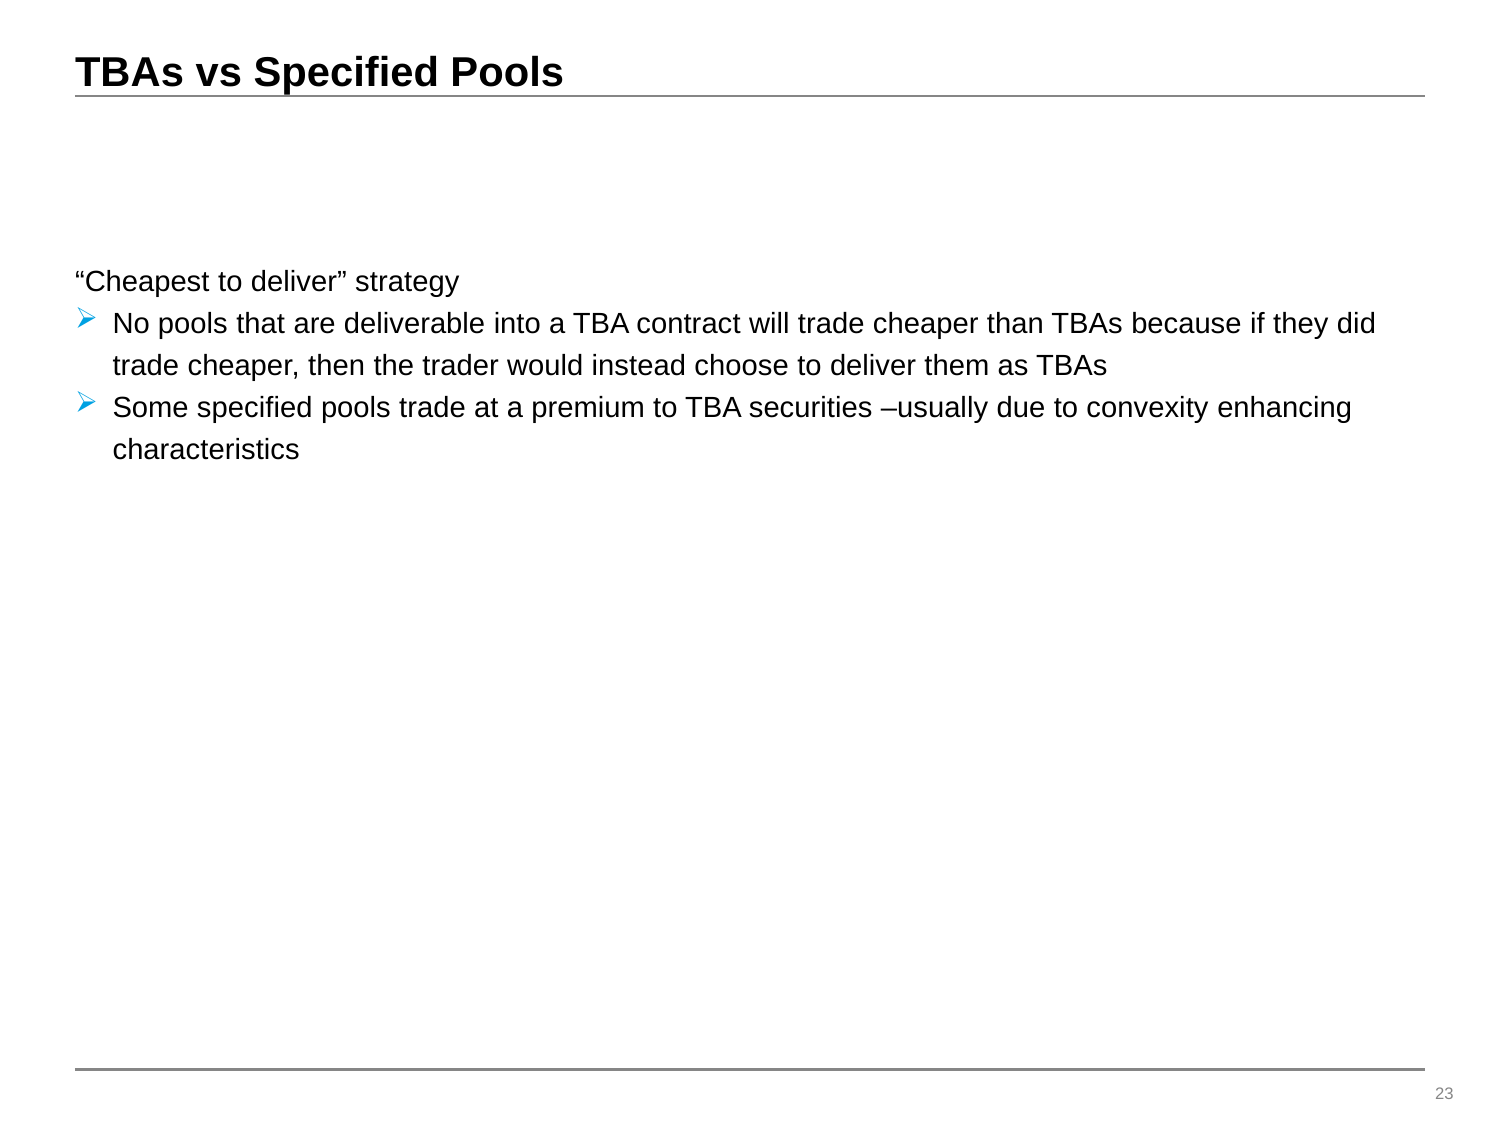

# TBAs vs Specified Pools
“Cheapest to deliver” strategy
No pools that are deliverable into a TBA contract will trade cheaper than TBAs because if they did trade cheaper, then the trader would instead choose to deliver them as TBAs
Some specified pools trade at a premium to TBA securities –usually due to convexity enhancing characteristics